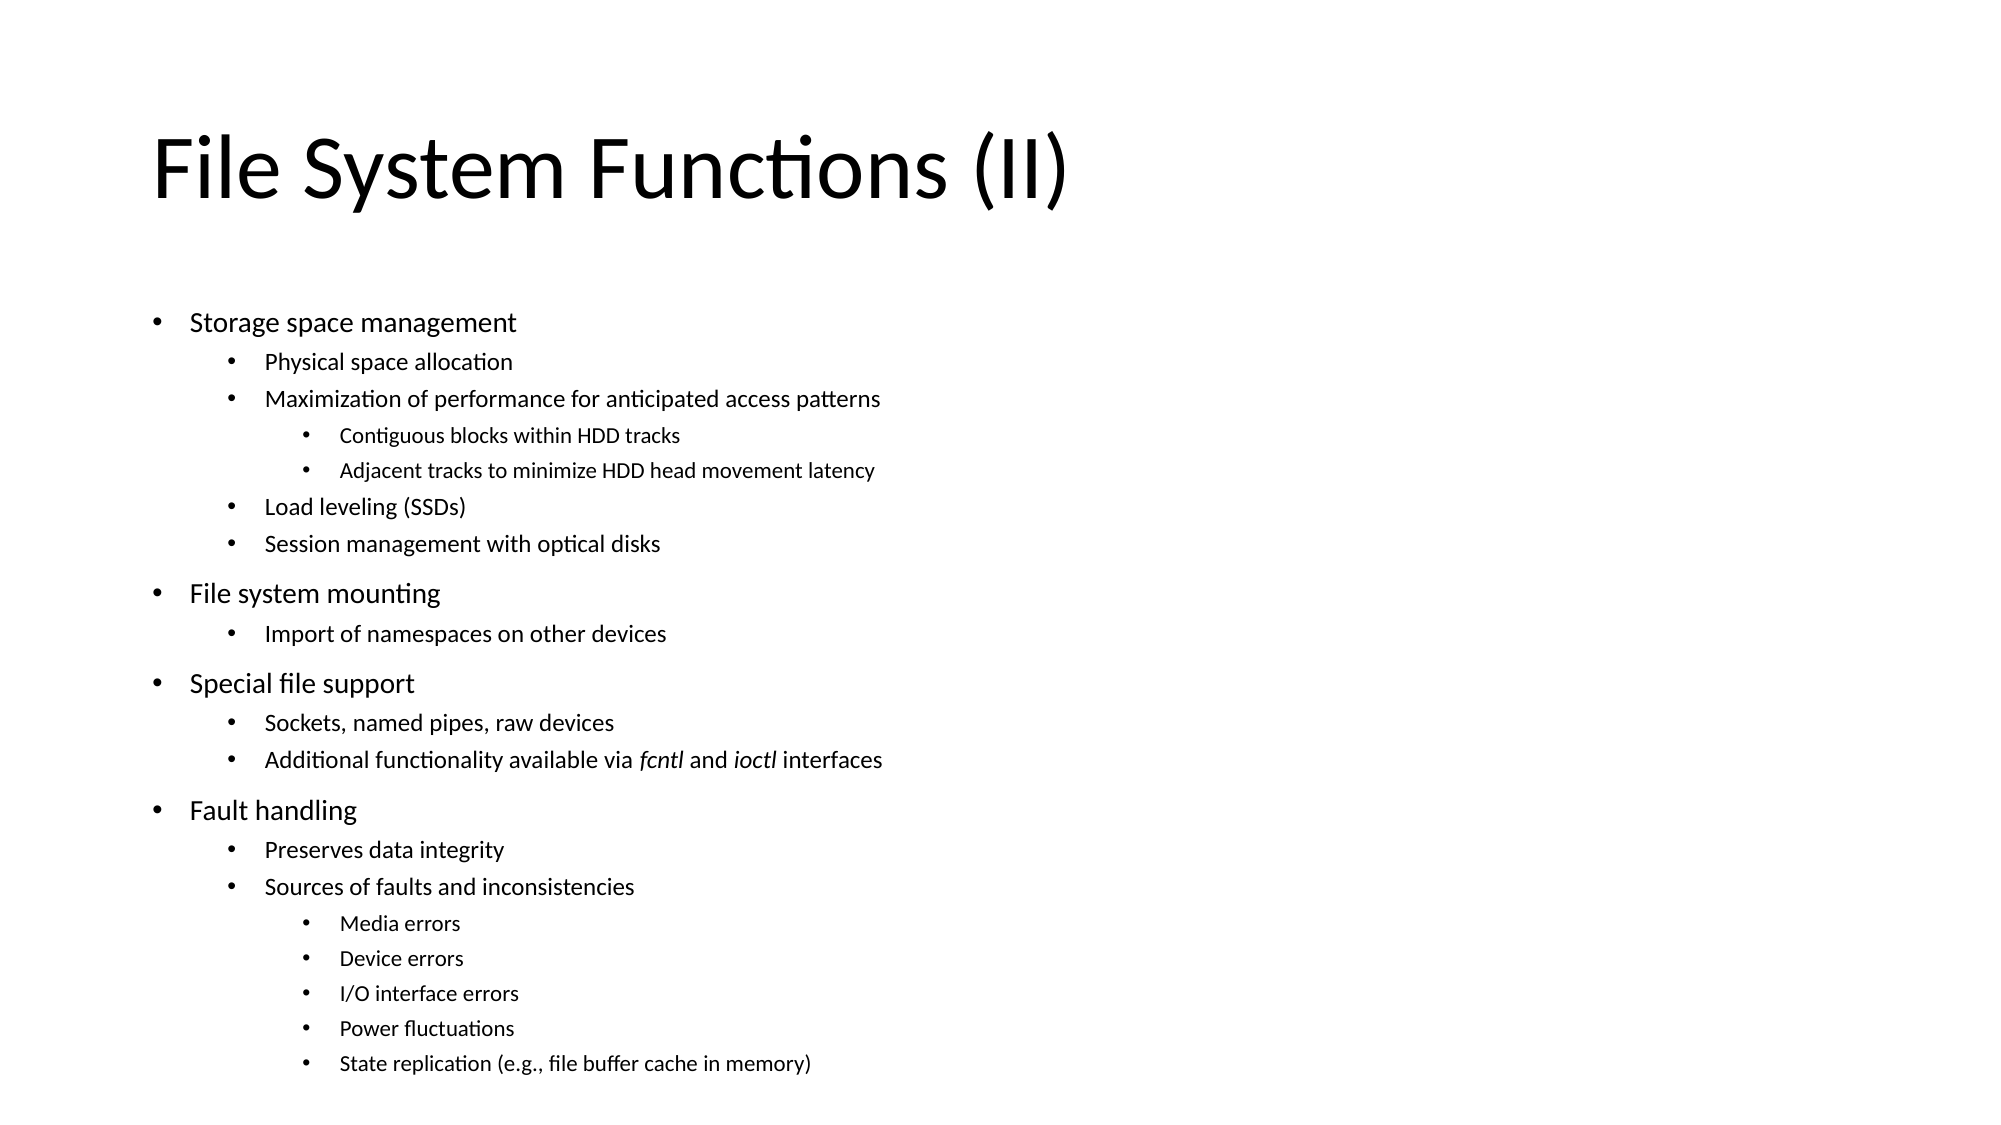

# File System Functions (II)
Storage space management
Physical space allocation
Maximization of performance for anticipated access patterns
Contiguous blocks within HDD tracks
Adjacent tracks to minimize HDD head movement latency
Load leveling (SSDs)
Session management with optical disks
File system mounting
Import of namespaces on other devices
Special file support
Sockets, named pipes, raw devices
Additional functionality available via fcntl and ioctl interfaces
Fault handling
Preserves data integrity
Sources of faults and inconsistencies
Media errors
Device errors
I/O interface errors
Power fluctuations
State replication (e.g., file buffer cache in memory)